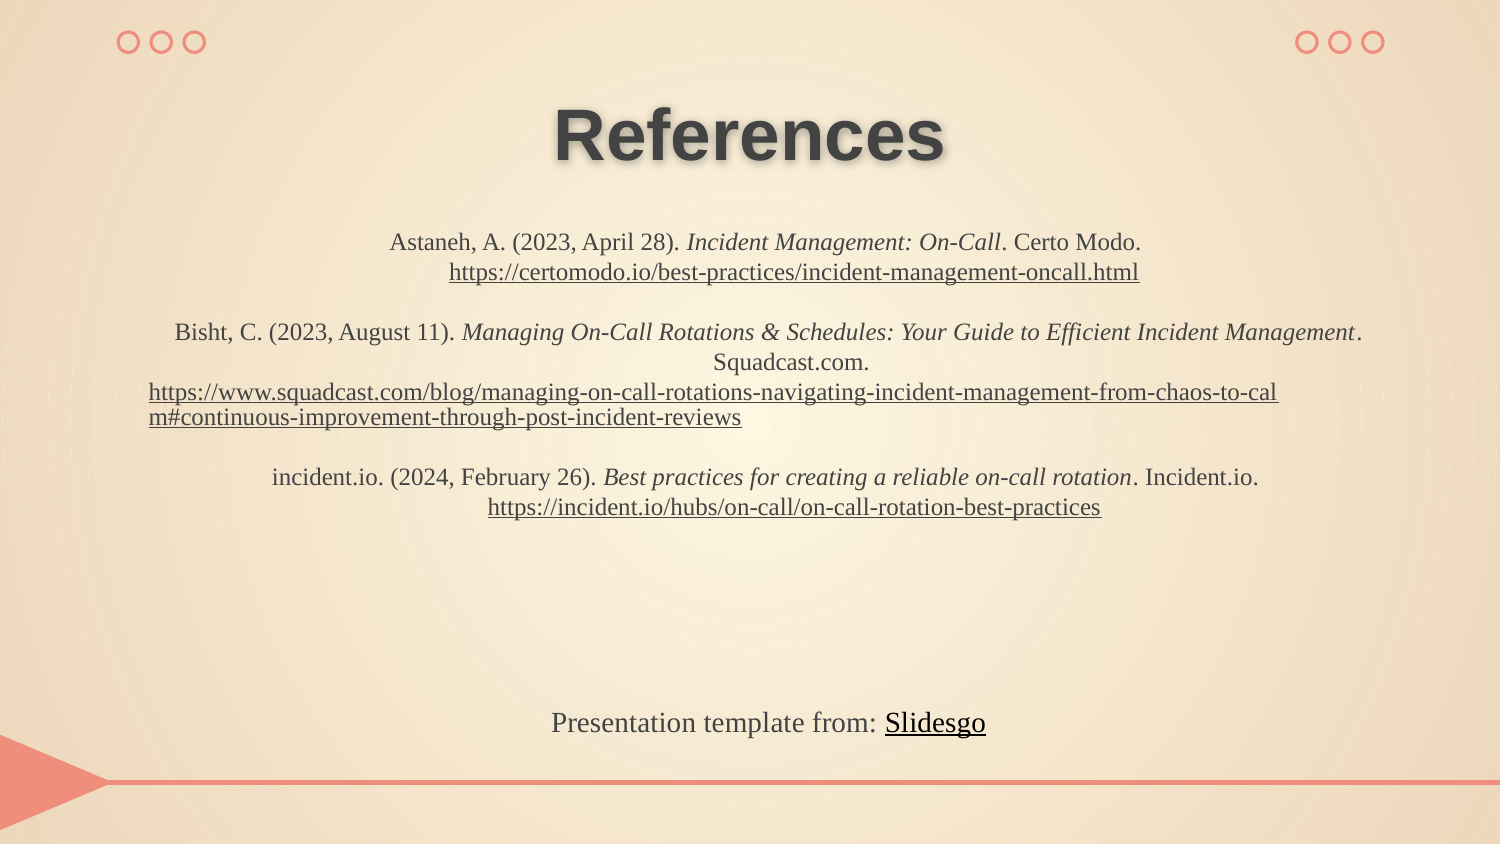

# References
Astaneh, A. (2023, April 28). Incident Management: On-Call. Certo Modo. https://certomodo.io/best-practices/incident-management-oncall.html

Bisht, C. (2023, August 11). Managing On-Call Rotations & Schedules: Your Guide to Efficient Incident Management. Squadcast.com. https://www.squadcast.com/blog/managing-on-call-rotations-navigating-incident-management-from-chaos-to-calm#continuous-improvement-through-post-incident-reviews

incident.io. (2024, February 26). Best practices for creating a reliable on-call rotation. Incident.io. https://incident.io/hubs/on-call/on-call-rotation-best-practices

Presentation template from: Slidesgo